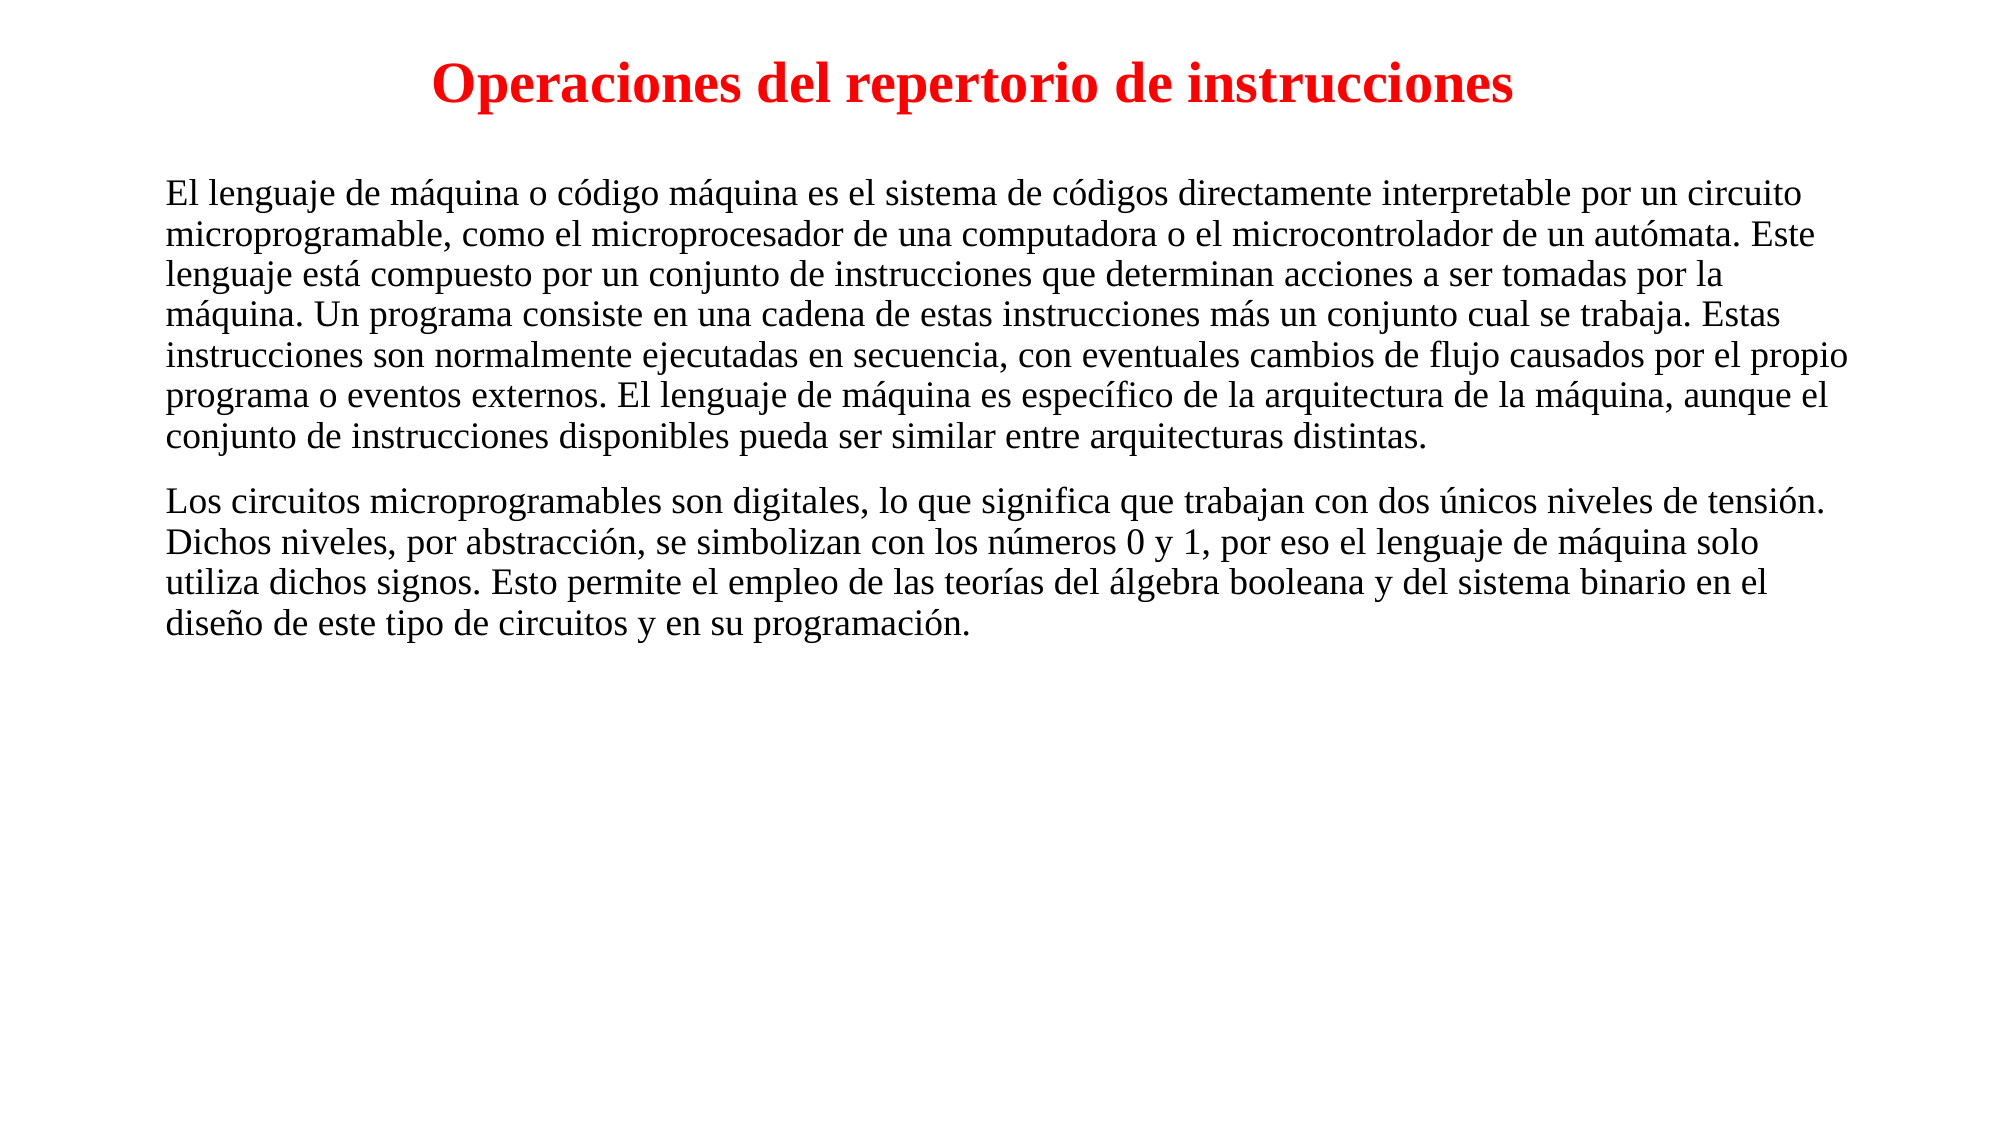

# Operaciones del repertorio de instrucciones
El lenguaje de máquina o código máquina es el sistema de códigos directamente interpretable por un circuito microprogramable, como el microprocesador de una computadora o el microcontrolador de un autómata. Este lenguaje está compuesto por un conjunto de instrucciones que determinan acciones a ser tomadas por la máquina. Un programa consiste en una cadena de estas instrucciones más un conjunto cual se trabaja. Estas instrucciones son normalmente ejecutadas en secuencia, con eventuales cambios de flujo causados por el propio programa o eventos externos. El lenguaje de máquina es específico de la arquitectura de la máquina, aunque el conjunto de instrucciones disponibles pueda ser similar entre arquitecturas distintas.
Los circuitos microprogramables son digitales, lo que significa que trabajan con dos únicos niveles de tensión. Dichos niveles, por abstracción, se simbolizan con los números 0 y 1, por eso el lenguaje de máquina solo utiliza dichos signos. Esto permite el empleo de las teorías del álgebra booleana y del sistema binario en el diseño de este tipo de circuitos y en su programación.